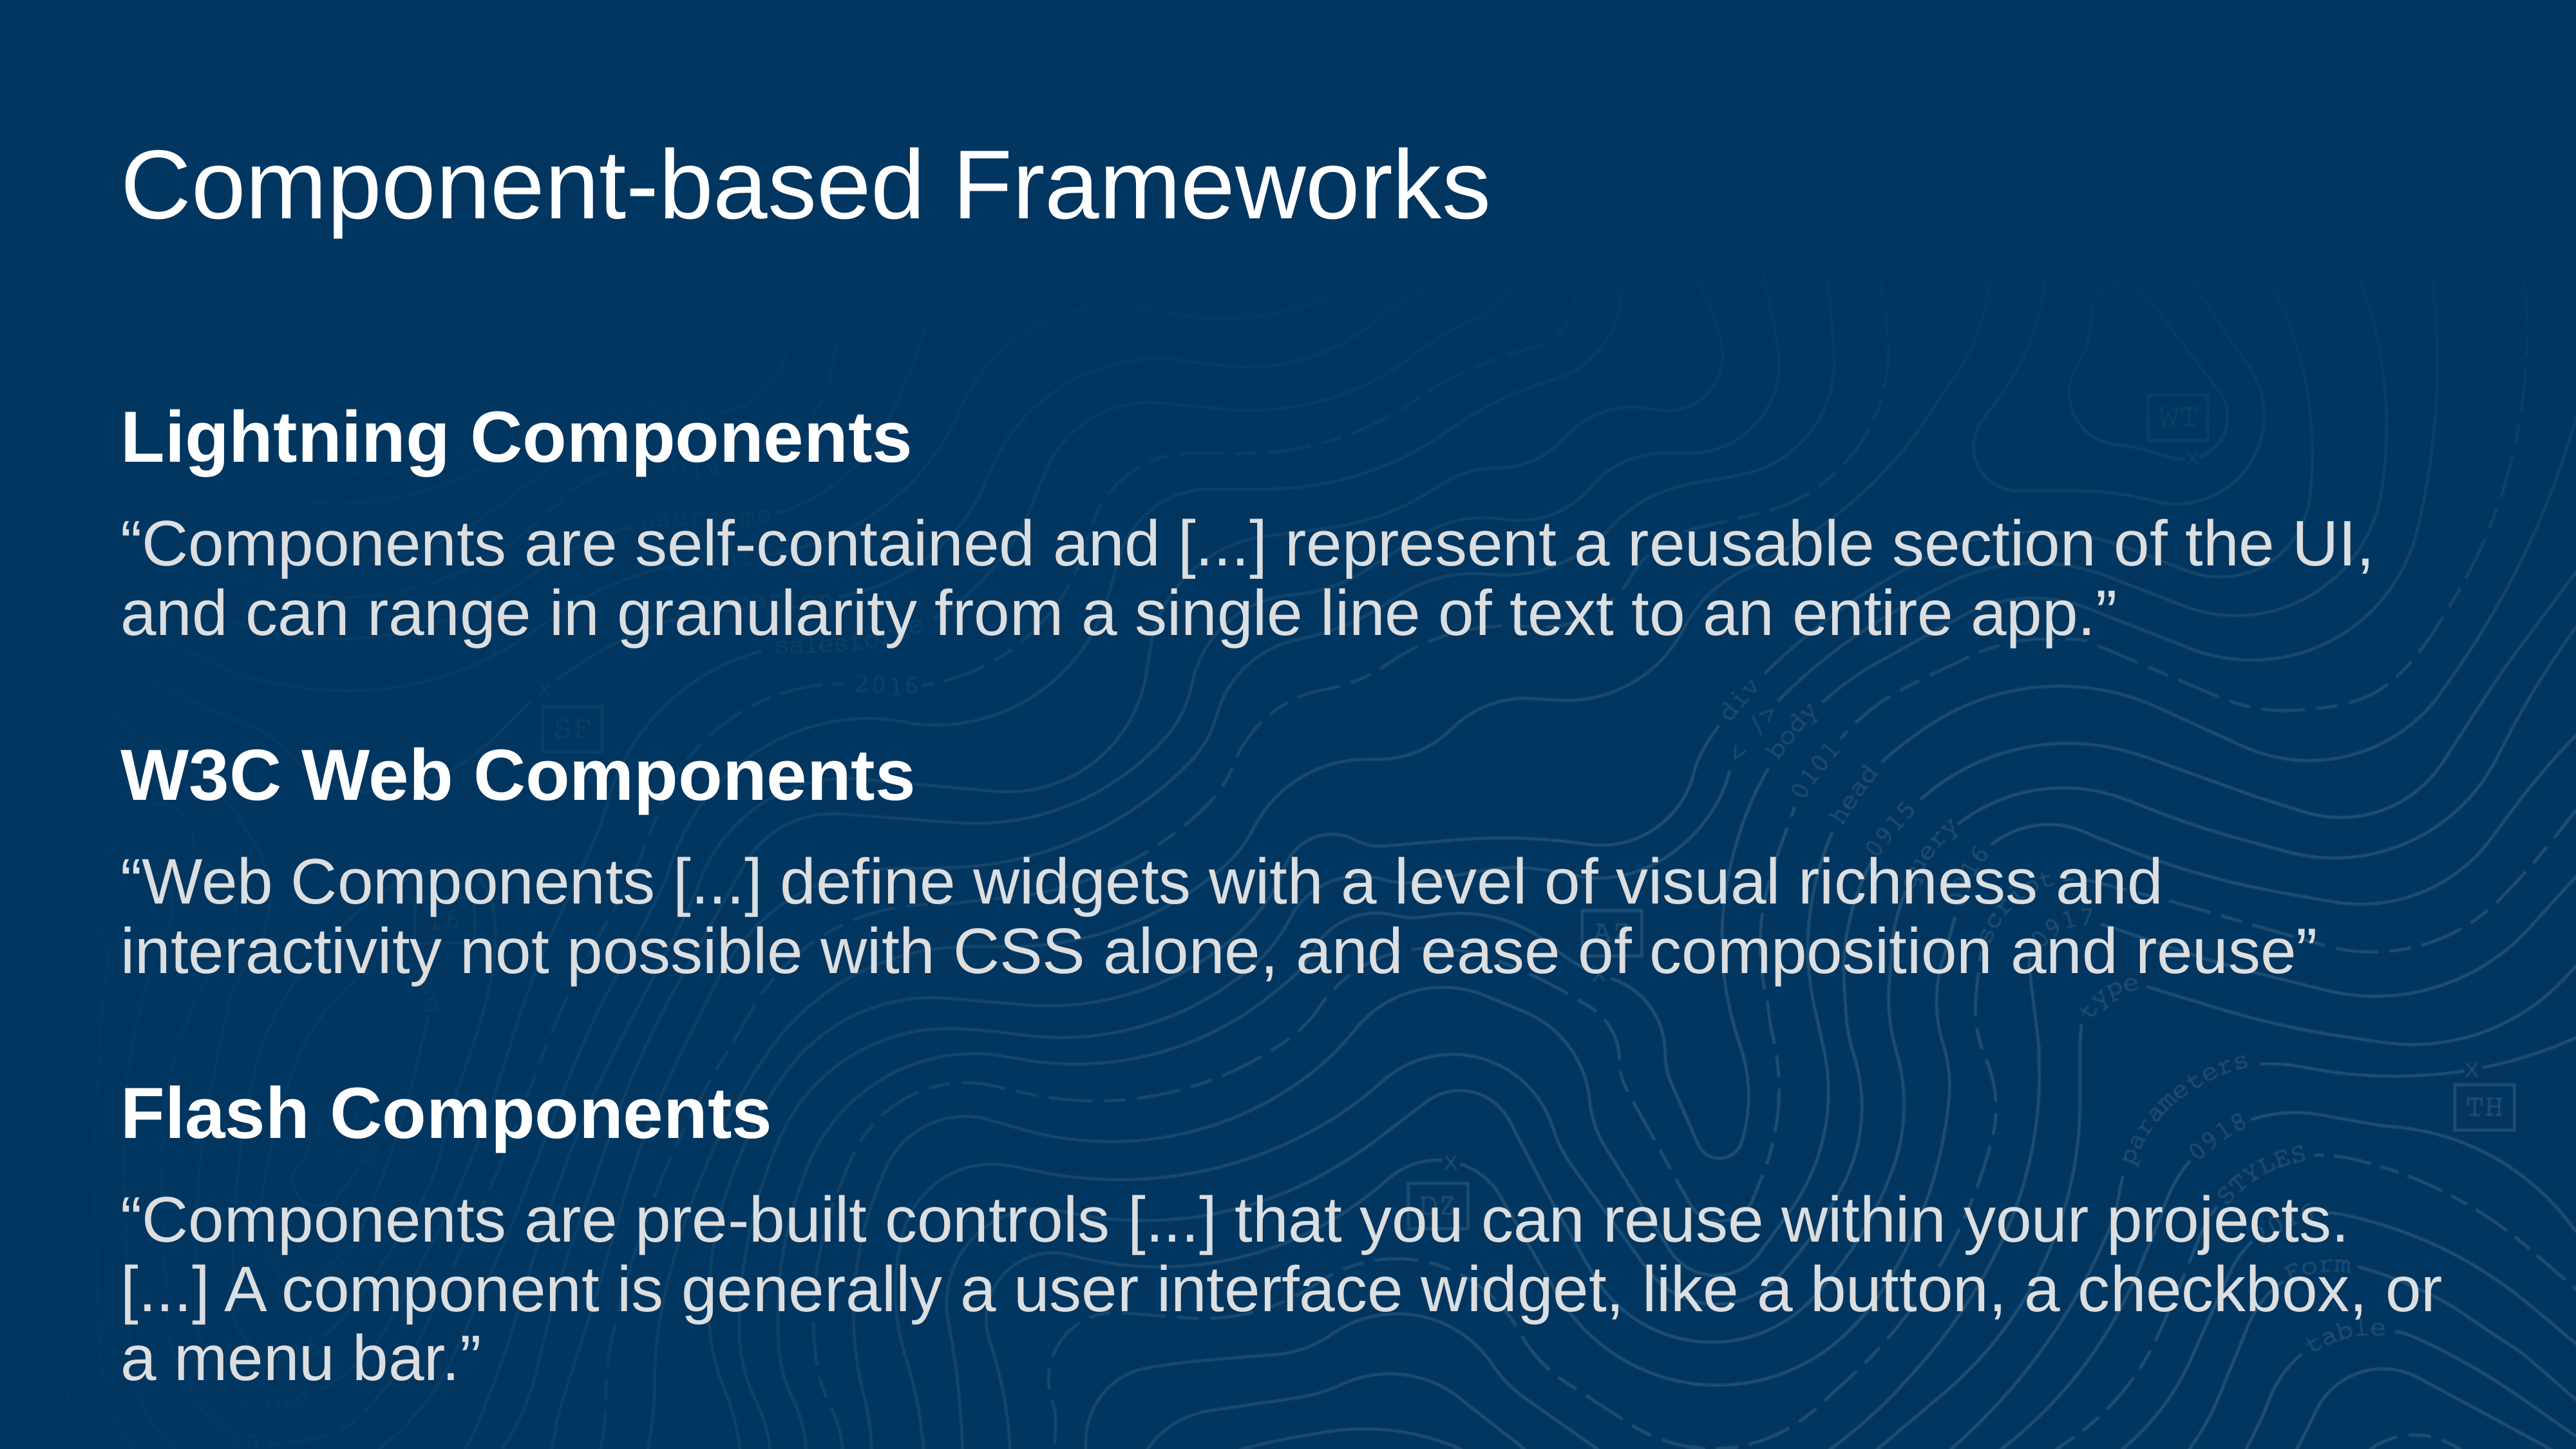

# Component-based Frameworks
Lightning Components
“Components are self-contained and [...] represent a reusable section of the UI, and can range in granularity from a single line of text to an entire app.”
W3C Web Components
“Web Components [...] define widgets with a level of visual richness and interactivity not possible with CSS alone, and ease of composition and reuse”
Flash Components
“Components are pre-built controls [...] that you can reuse within your projects. [...] A component is generally a user interface widget, like a button, a checkbox, or a menu bar.”